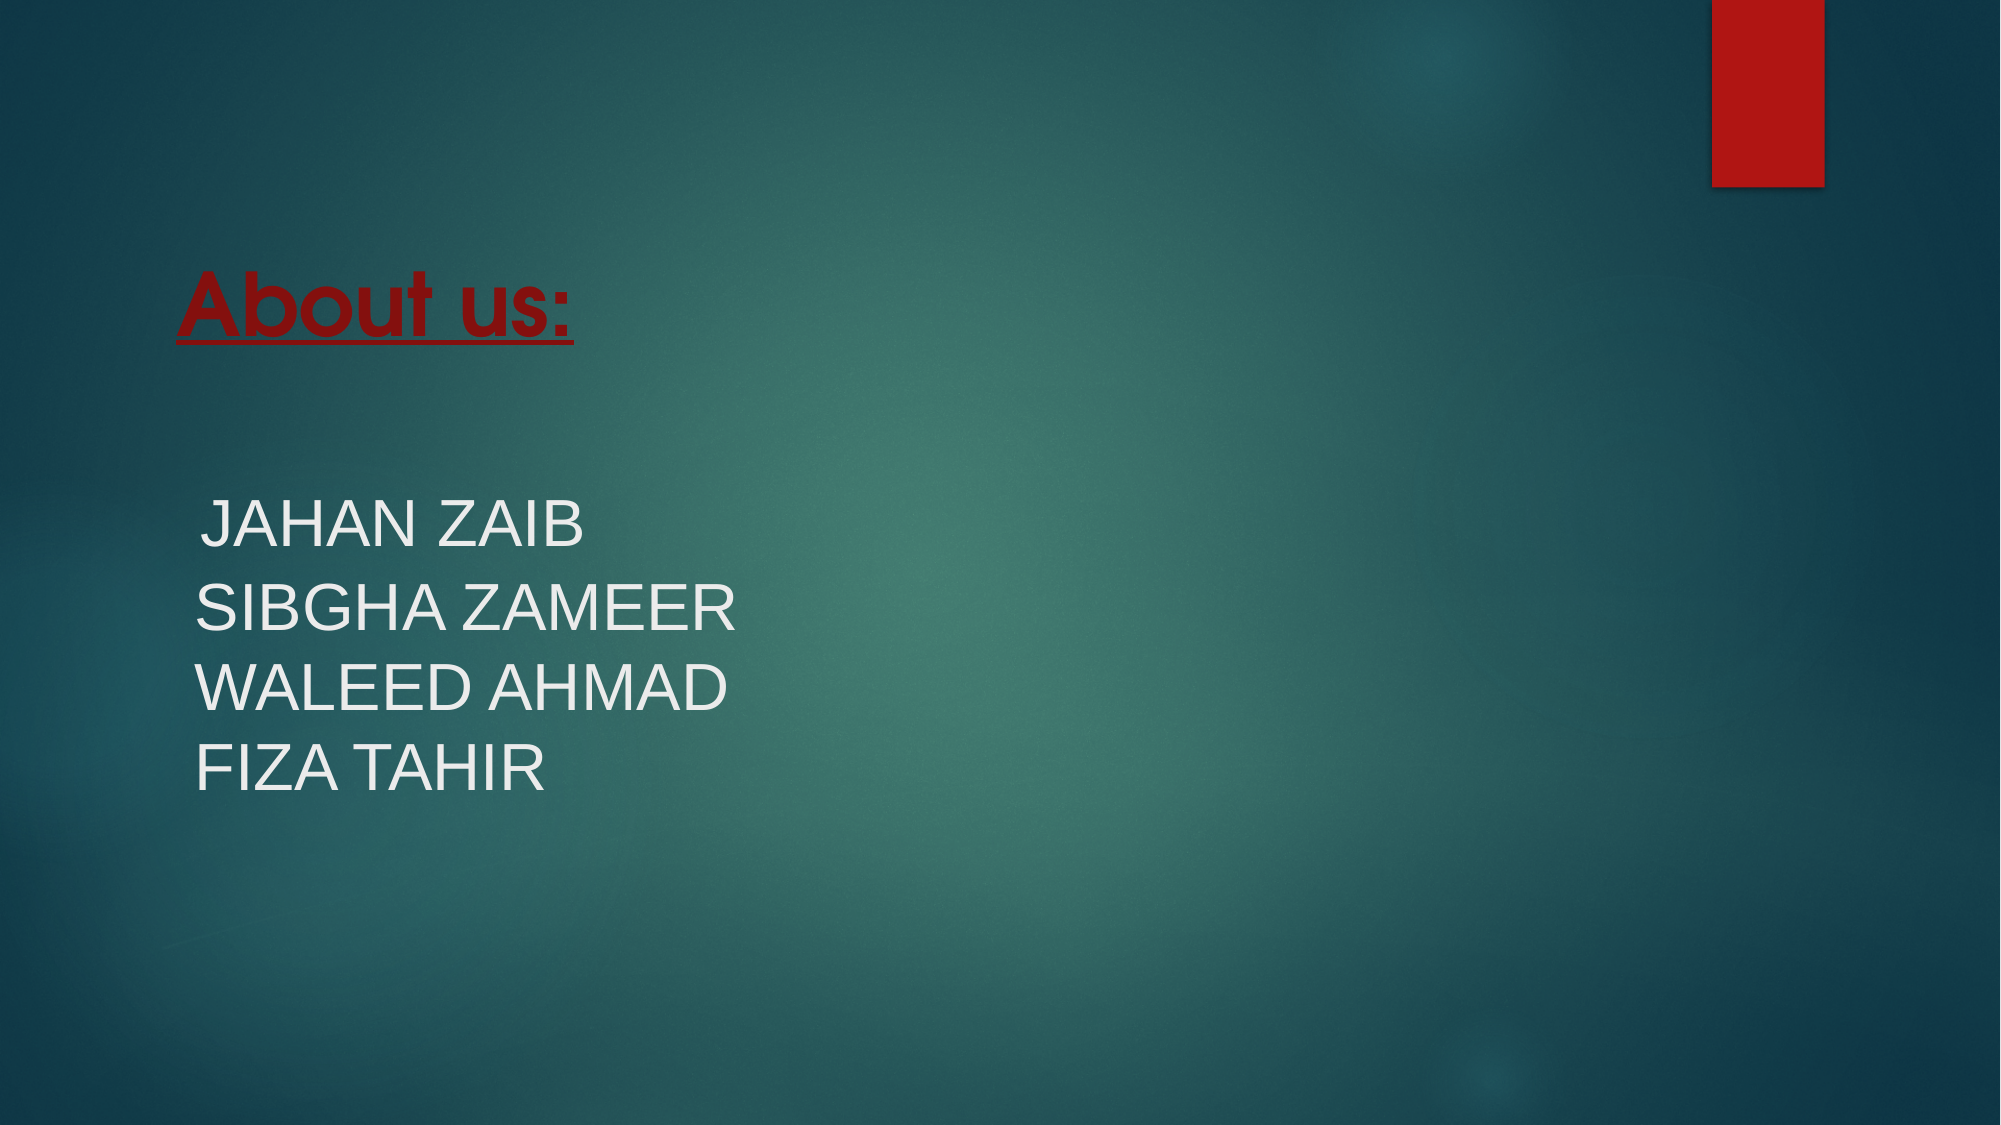

# About us: JAHAN ZAIB SIBGHA ZAMEER WALEED AHMAD FIZA TAHIR